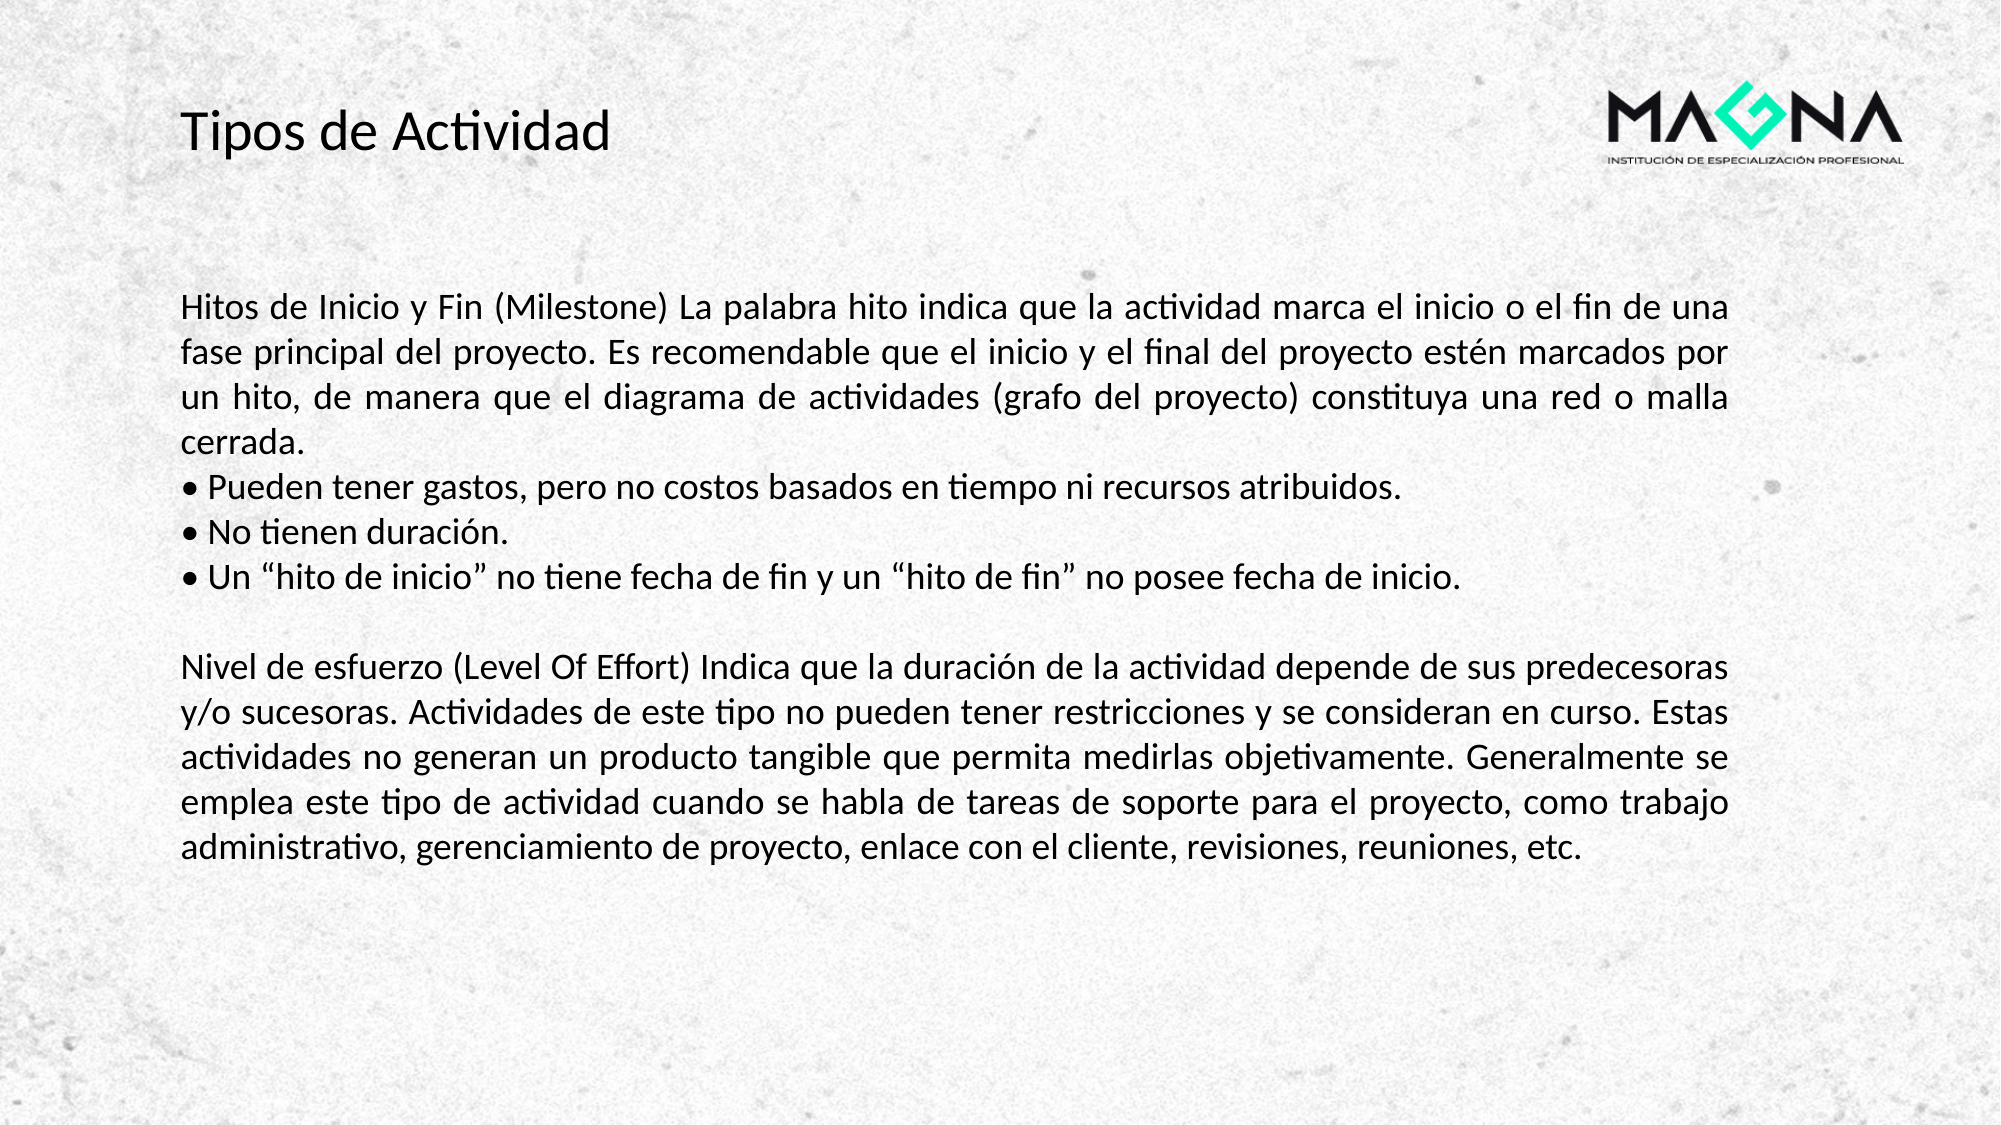

Tipos de Actividad
Hitos de Inicio y Fin (Milestone) La palabra hito indica que la actividad marca el inicio o el fin de una fase principal del proyecto. Es recomendable que el inicio y el final del proyecto estén marcados por un hito, de manera que el diagrama de actividades (grafo del proyecto) constituya una red o malla cerrada.
• Pueden tener gastos, pero no costos basados en tiempo ni recursos atribuidos.
• No tienen duración.
• Un “hito de inicio” no tiene fecha de fin y un “hito de fin” no posee fecha de inicio.

Nivel de esfuerzo (Level Of Effort) Indica que la duración de la actividad depende de sus predecesoras y/o sucesoras. Actividades de este tipo no pueden tener restricciones y se consideran en curso. Estas actividades no generan un producto tangible que permita medirlas objetivamente. Generalmente se emplea este tipo de actividad cuando se habla de tareas de soporte para el proyecto, como trabajo administrativo, gerenciamiento de proyecto, enlace con el cliente, revisiones, reuniones, etc.